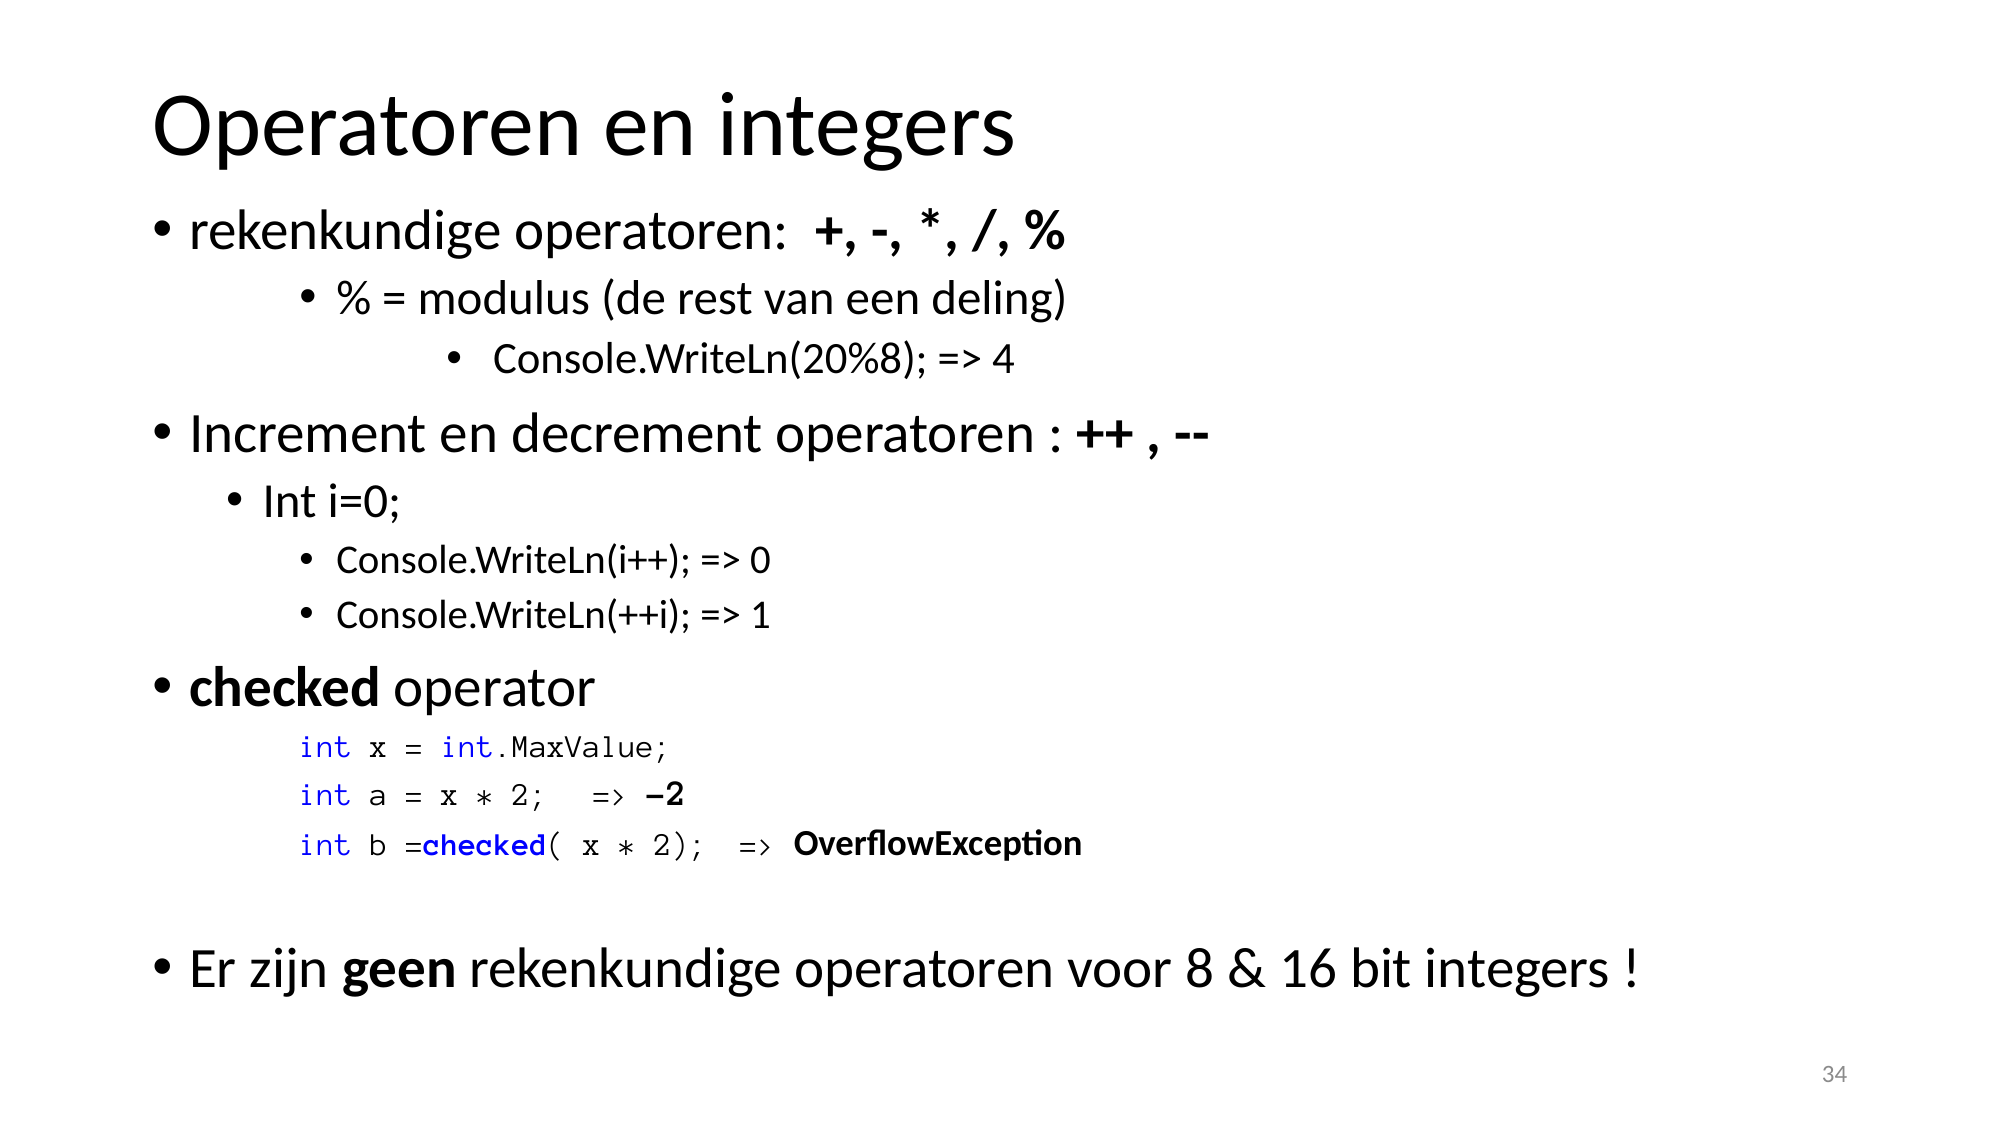

# Operatoren en integers
rekenkundige operatoren:  +, -, *, /, %
% = modulus (de rest van een deling)
 Console.WriteLn(20%8); => 4
Increment en decrement operatoren : ++ , --
Int i=0;
Console.WriteLn(i++); => 0
Console.WriteLn(++i); => 1
checked operator
int x = int.MaxValue;
int a = x * 2;			=> -2
int b =checked( x * 2);		=> OverflowException

Er zijn geen rekenkundige operatoren voor 8 & 16 bit integers !
34